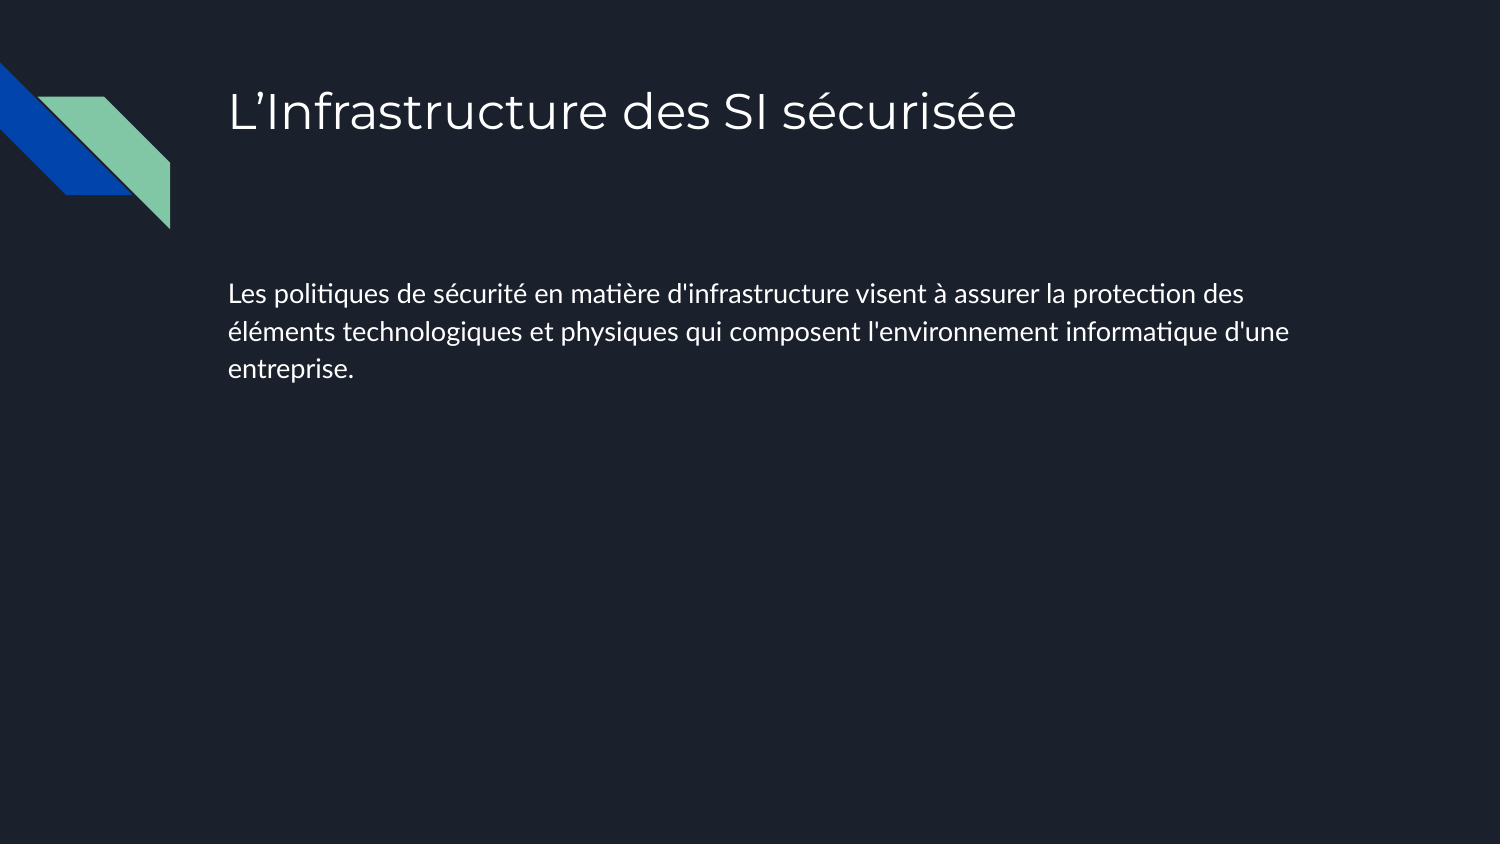

# L’Infrastructure des SI sécurisée
Les politiques de sécurité en matière d'infrastructure visent à assurer la protection des éléments technologiques et physiques qui composent l'environnement informatique d'une entreprise.